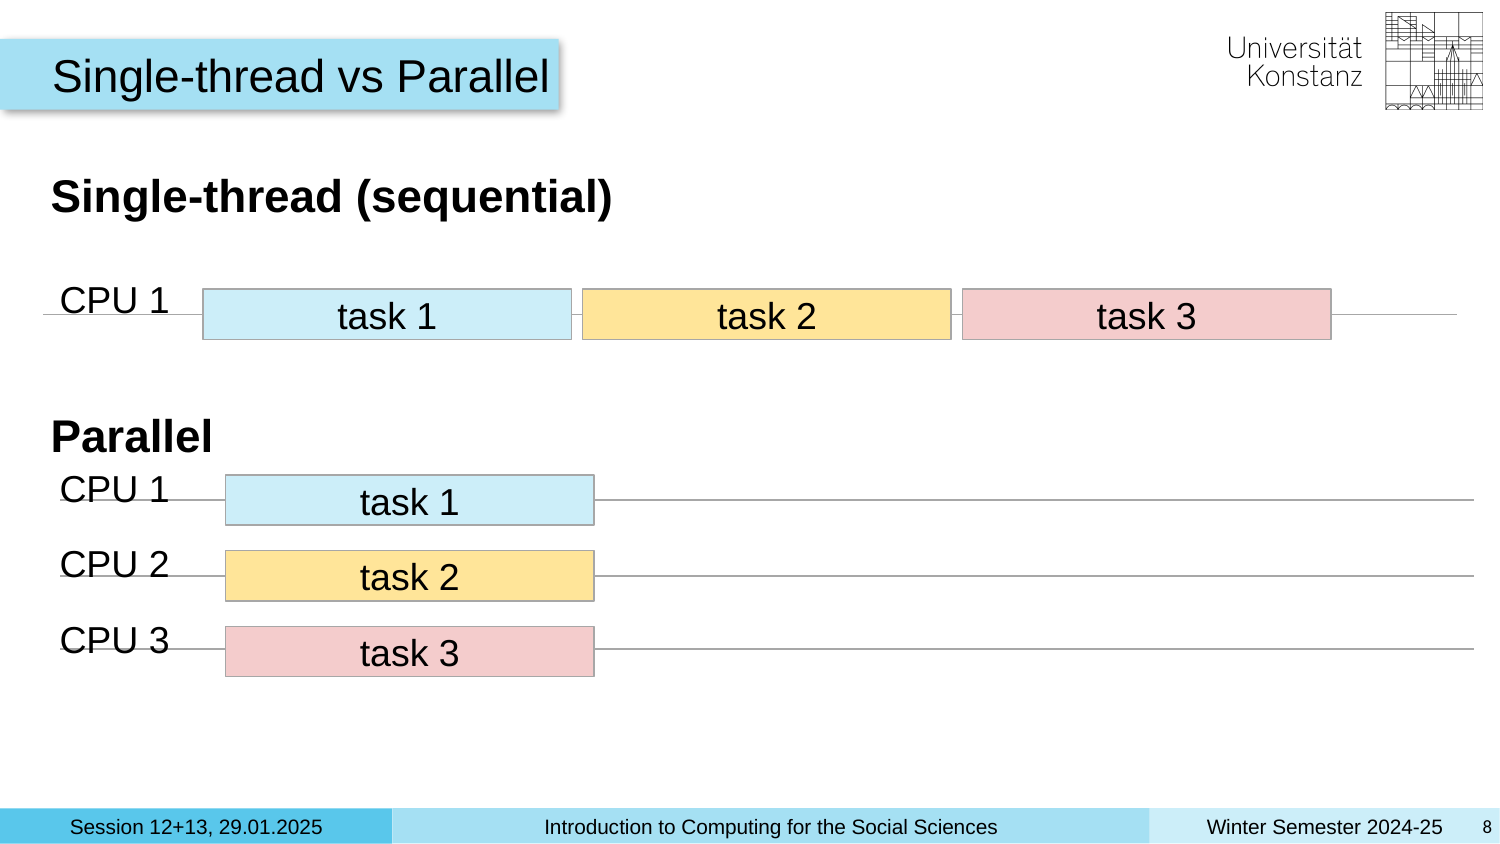

Single-thread vs Parallel
Single-thread (sequential)

Parallel
CPU 1
task 1
task 2
task 3
CPU 1
task 1
CPU 2
task 2
CPU 3
task 3